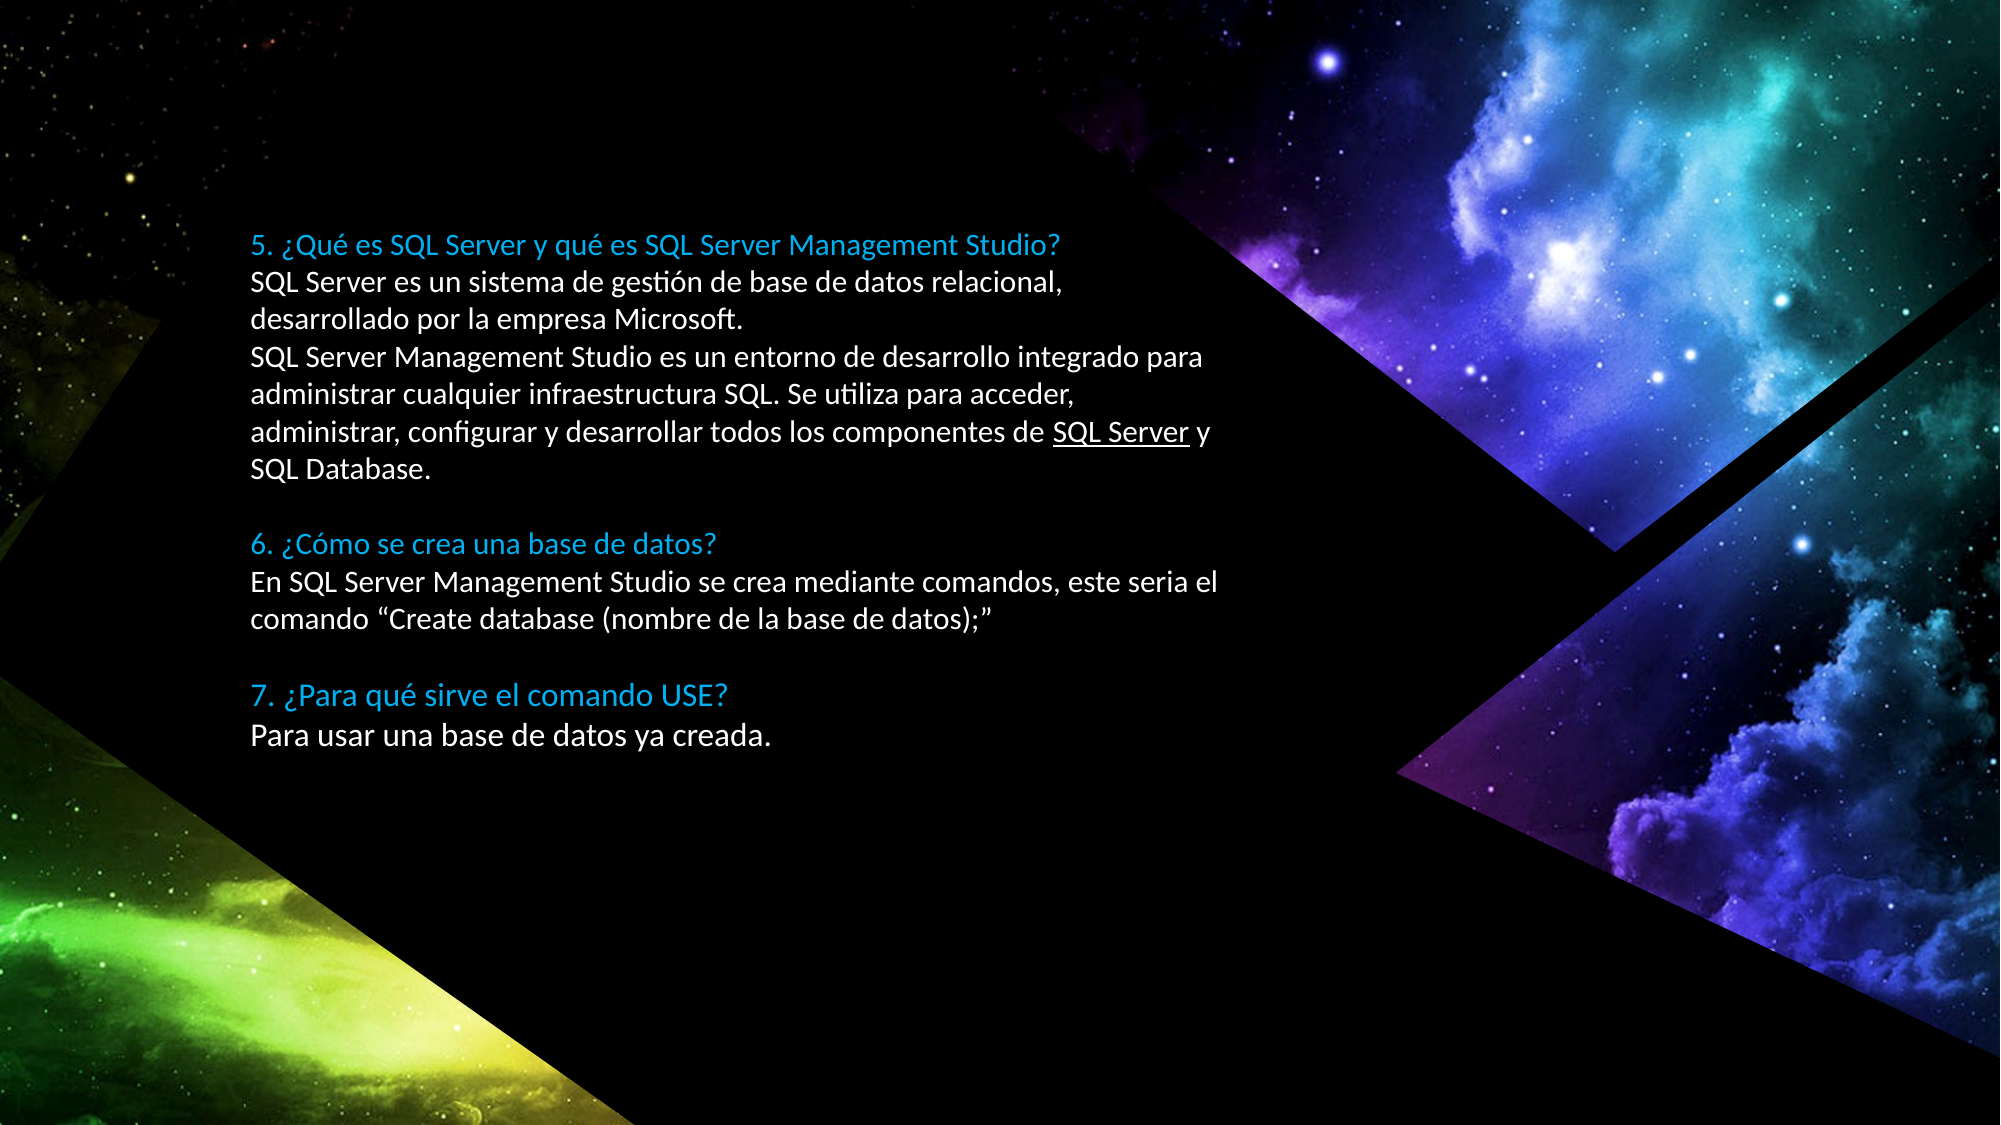

5. ¿Qué es SQL Server y qué es SQL Server Management Studio?
SQL Server es un sistema de gestión de base de datos relacional, desarrollado por la empresa Microsoft.
SQL Server Management Studio es un entorno de desarrollo integrado para administrar cualquier infraestructura SQL. Se utiliza para acceder, administrar, configurar y desarrollar todos los componentes de SQL Server y SQL Database.

6. ¿Cómo se crea una base de datos?
En SQL Server Management Studio se crea mediante comandos, este seria el comando “Create database (nombre de la base de datos);”

7. ¿Para qué sirve el comando USE?
Para usar una base de datos ya creada.